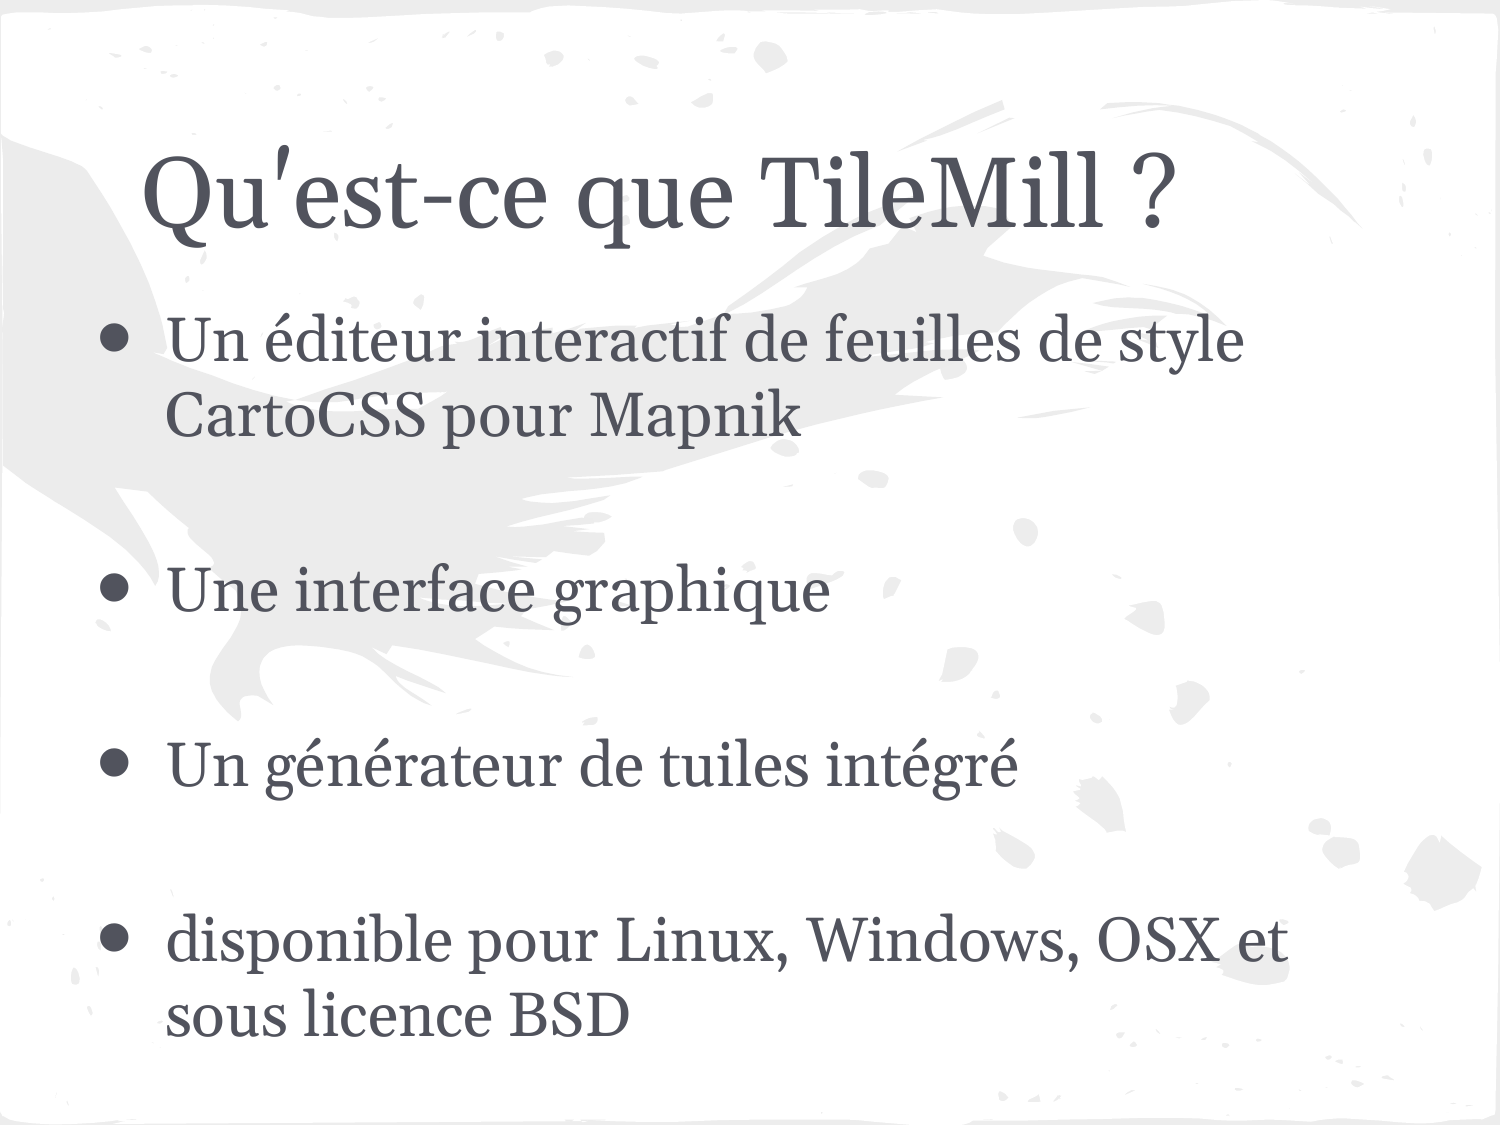

# Qu'est-ce que TileMill ?
Un éditeur interactif de feuilles de style CartoCSS pour Mapnik

Une interface graphique

Un générateur de tuiles intégré

disponible pour Linux, Windows, OSX et sous licence BSD